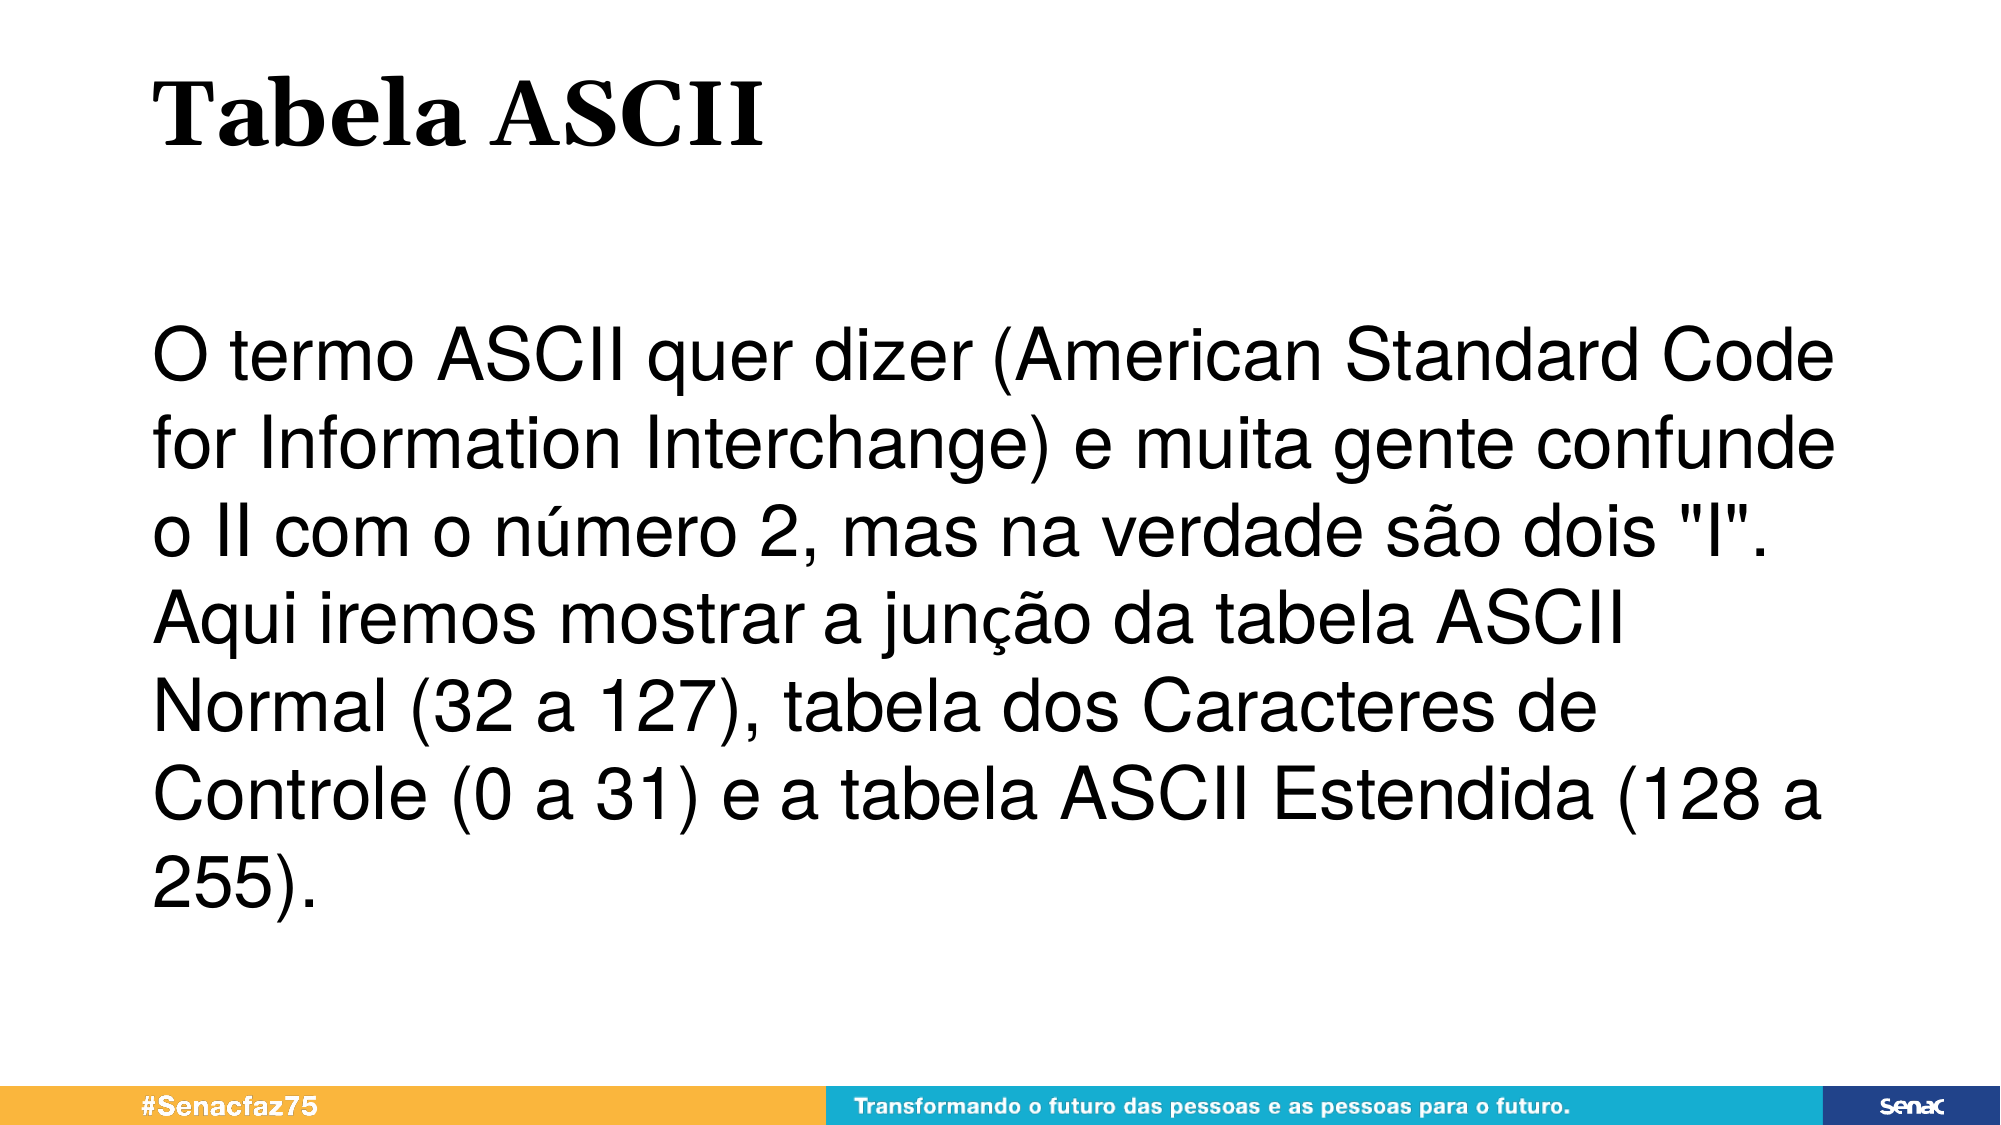

# Tabela ASCII
O termo ASCII quer dizer (American Standard Code for Information Interchange) e muita gente confunde o II com o número 2, mas na verdade são dois "I".
Aqui iremos mostrar a junção da tabela ASCII Normal (32 a 127), tabela dos Caracteres de Controle (0 a 31) e a tabela ASCII Estendida (128 a 255).